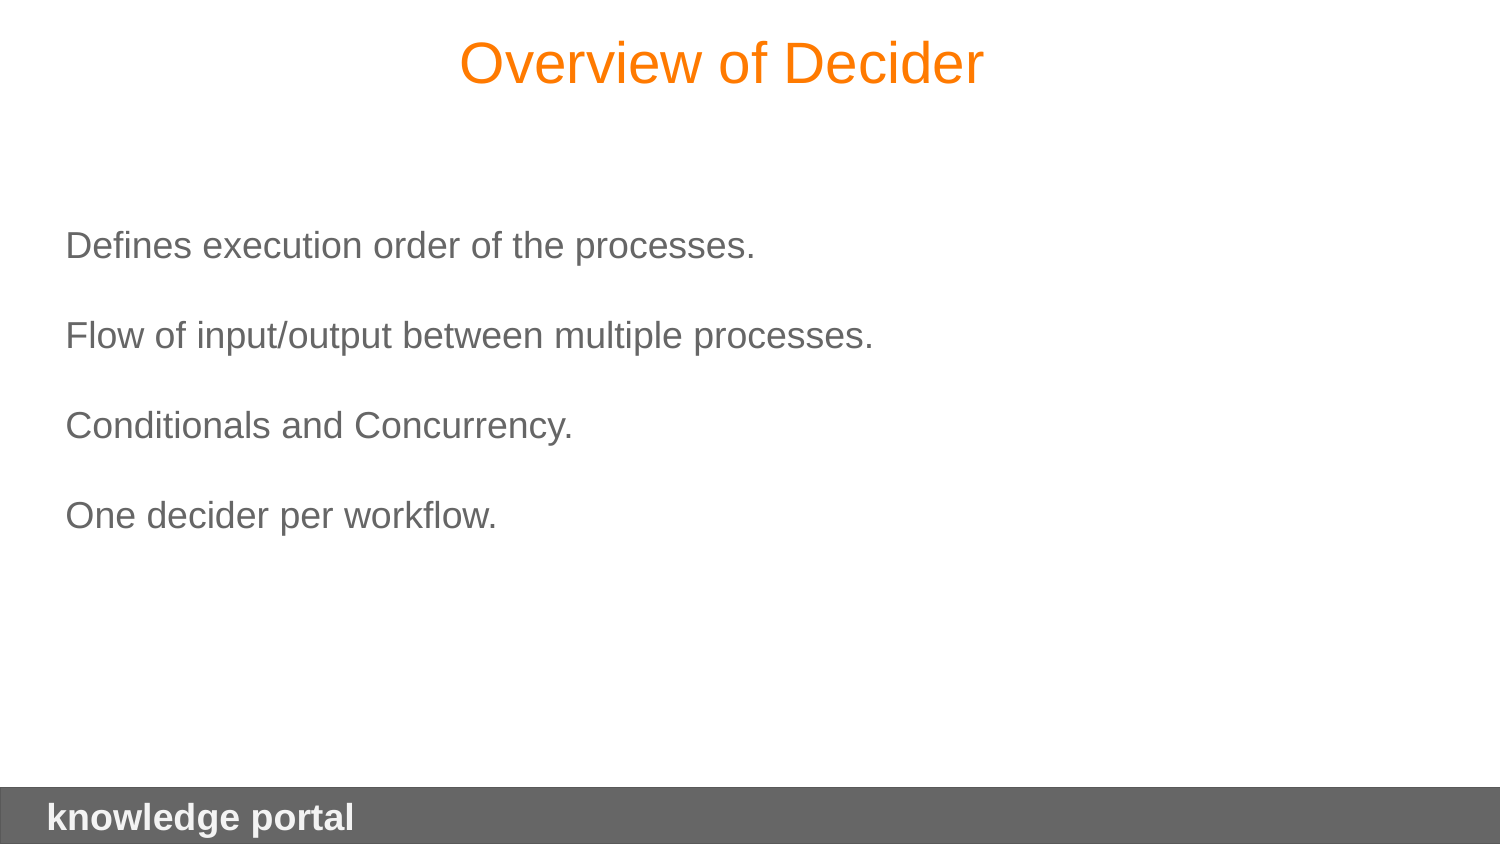

Overview of Decider

Defines execution order of the processes.

Flow of input/output between multiple processes.

Conditionals and Concurrency.

One decider per workflow.

   knowledge portal